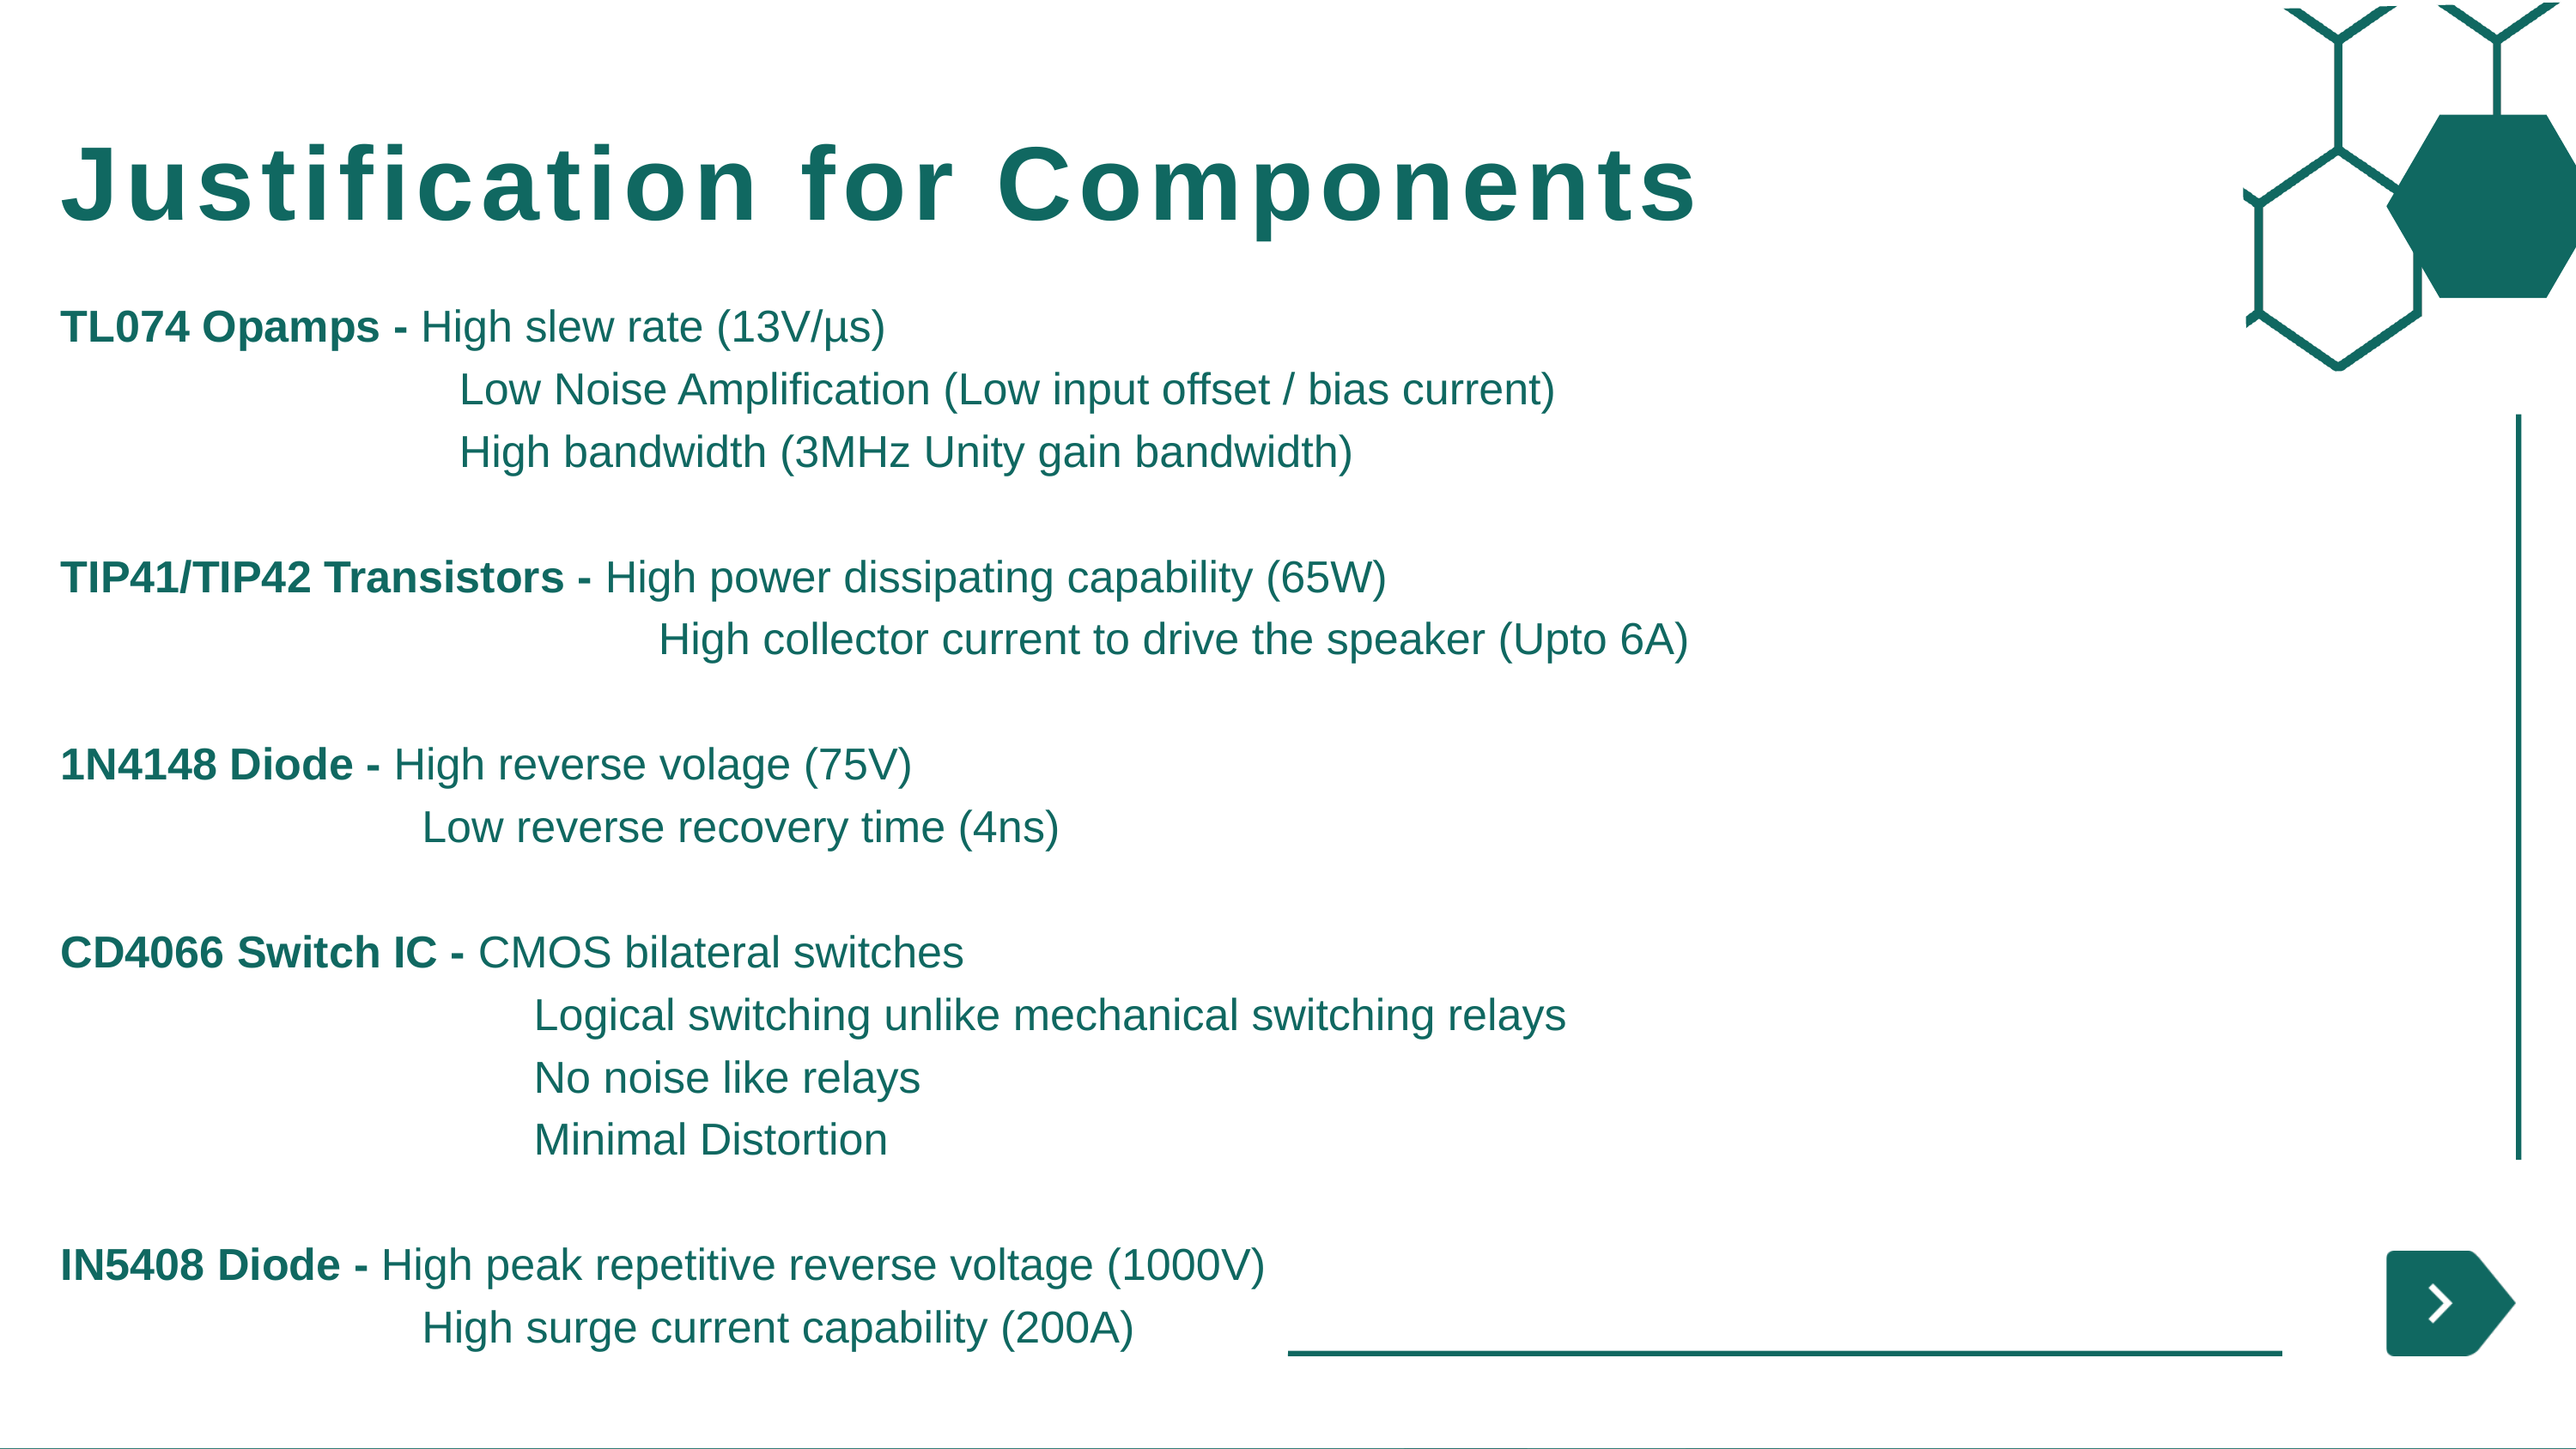

Justification for Components

TL074 Opamps - High slew rate (13V/µs)
                                Low Noise Amplification (Low input offset / bias current)
                                High bandwidth (3MHz Unity gain bandwidth)

TIP41/TIP42 Transistors - High power dissipating capability (65W)
                                                High collector current to drive the speaker (Upto 6A)

1N4148 Diode - High reverse volage (75V)
                             Low reverse recovery time (4ns)

CD4066 Switch IC - CMOS bilateral switches
                                      Logical switching unlike mechanical switching relays
                                      No noise like relays
                                      Minimal Distortion

IN5408 Diode - High peak repetitive reverse voltage (1000V)
                             High surge current capability (200A)